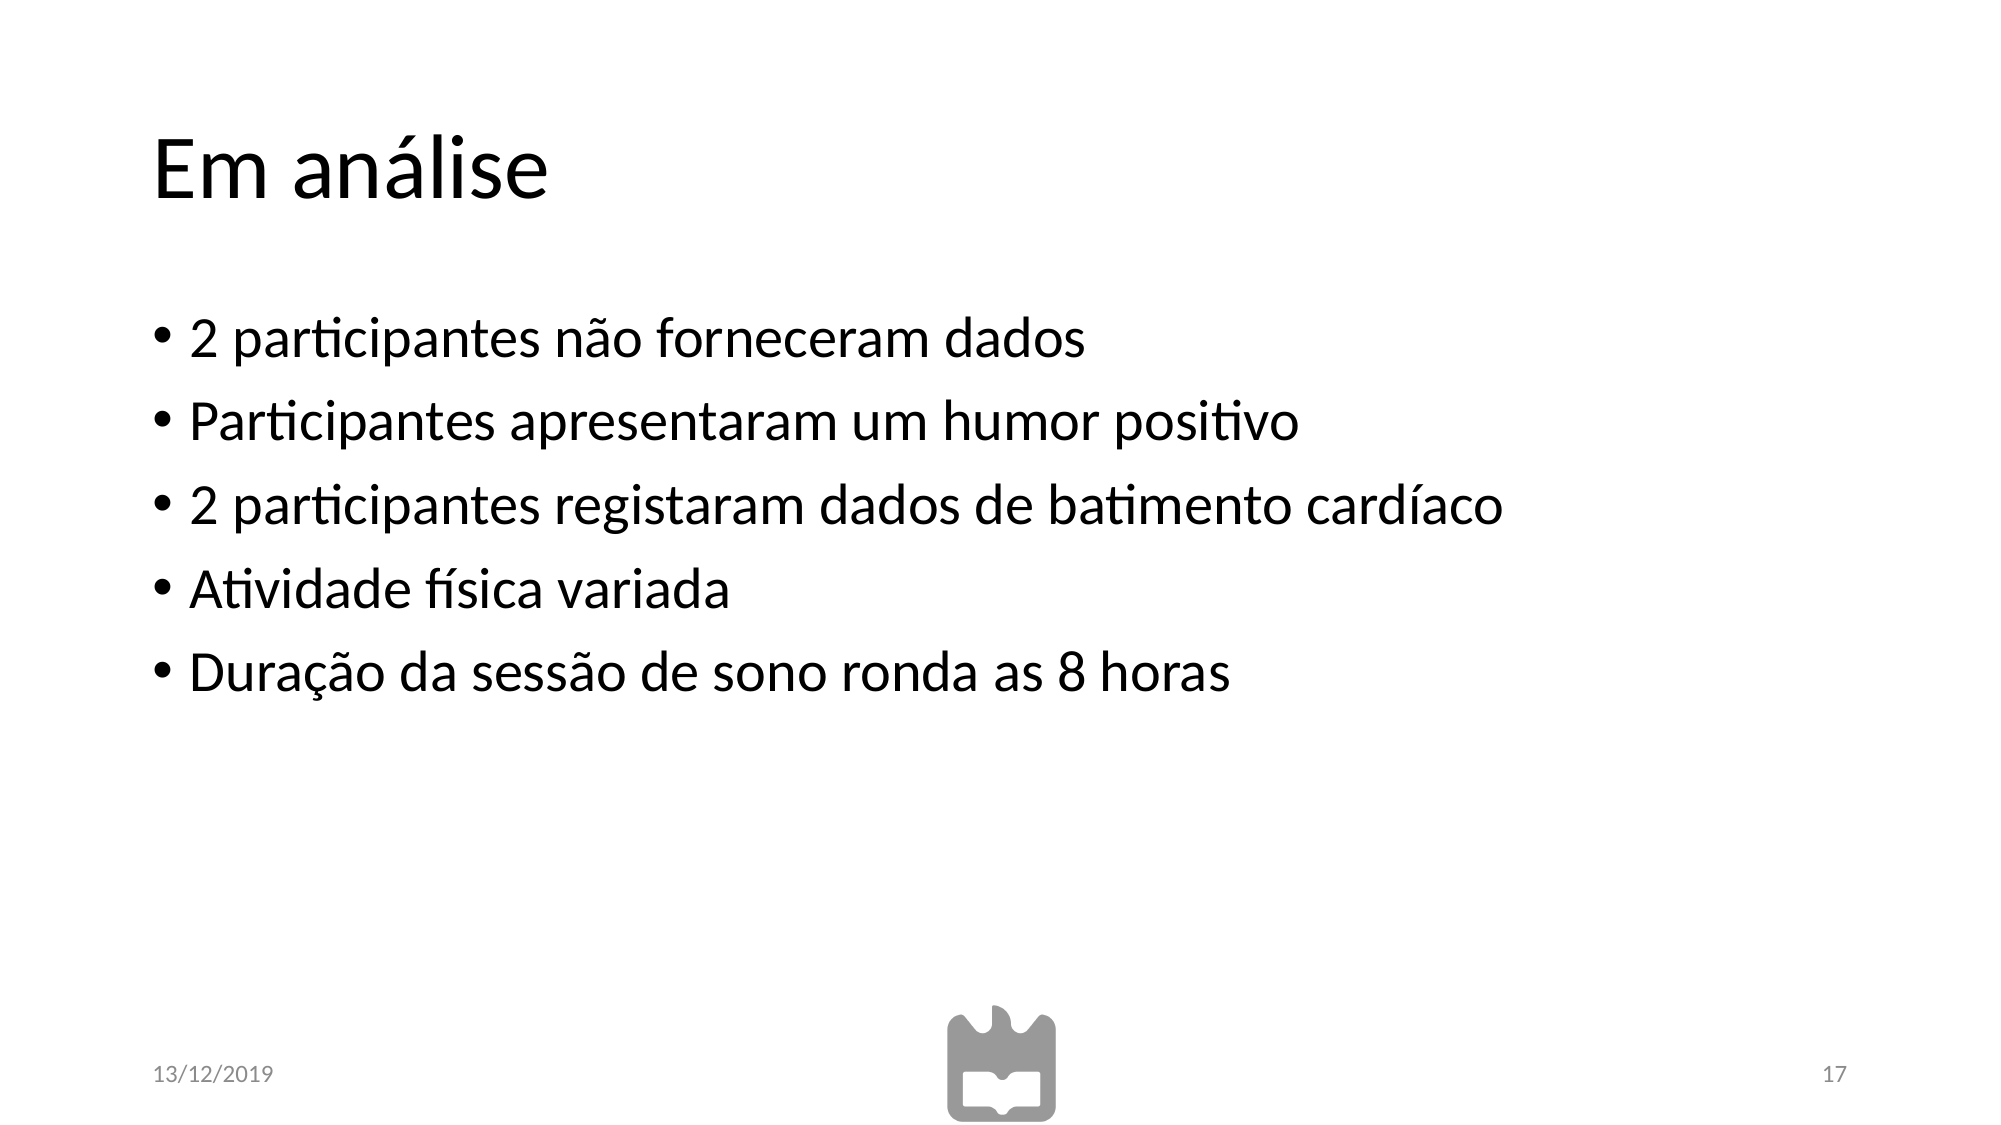

# Em análise
2 participantes não forneceram dados
Participantes apresentaram um humor positivo
2 participantes registaram dados de batimento cardíaco
Atividade física variada
Duração da sessão de sono ronda as 8 horas

13/12/2019
17